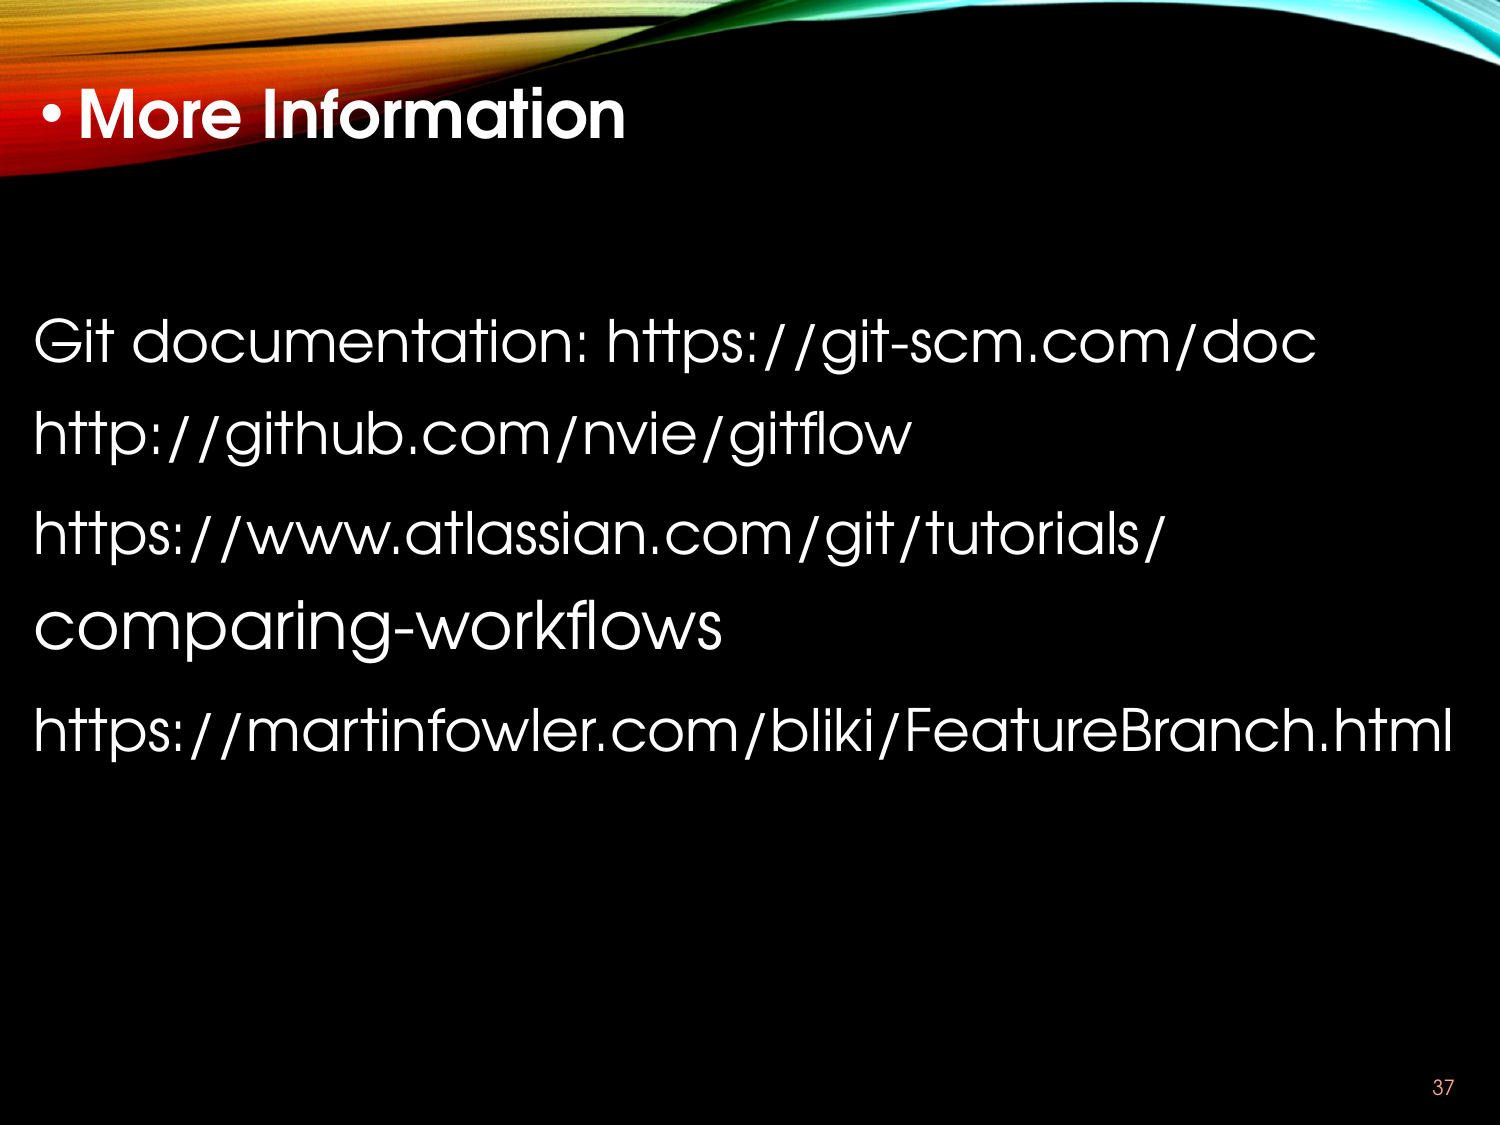

More Information
Git documentation: https://git-scm.com/doc
http://github.com/nvie/gitflow
https://www.atlassian.com/git/tutorials/comparing-workflows
https://martinfowler.com/bliki/FeatureBranch.html

37